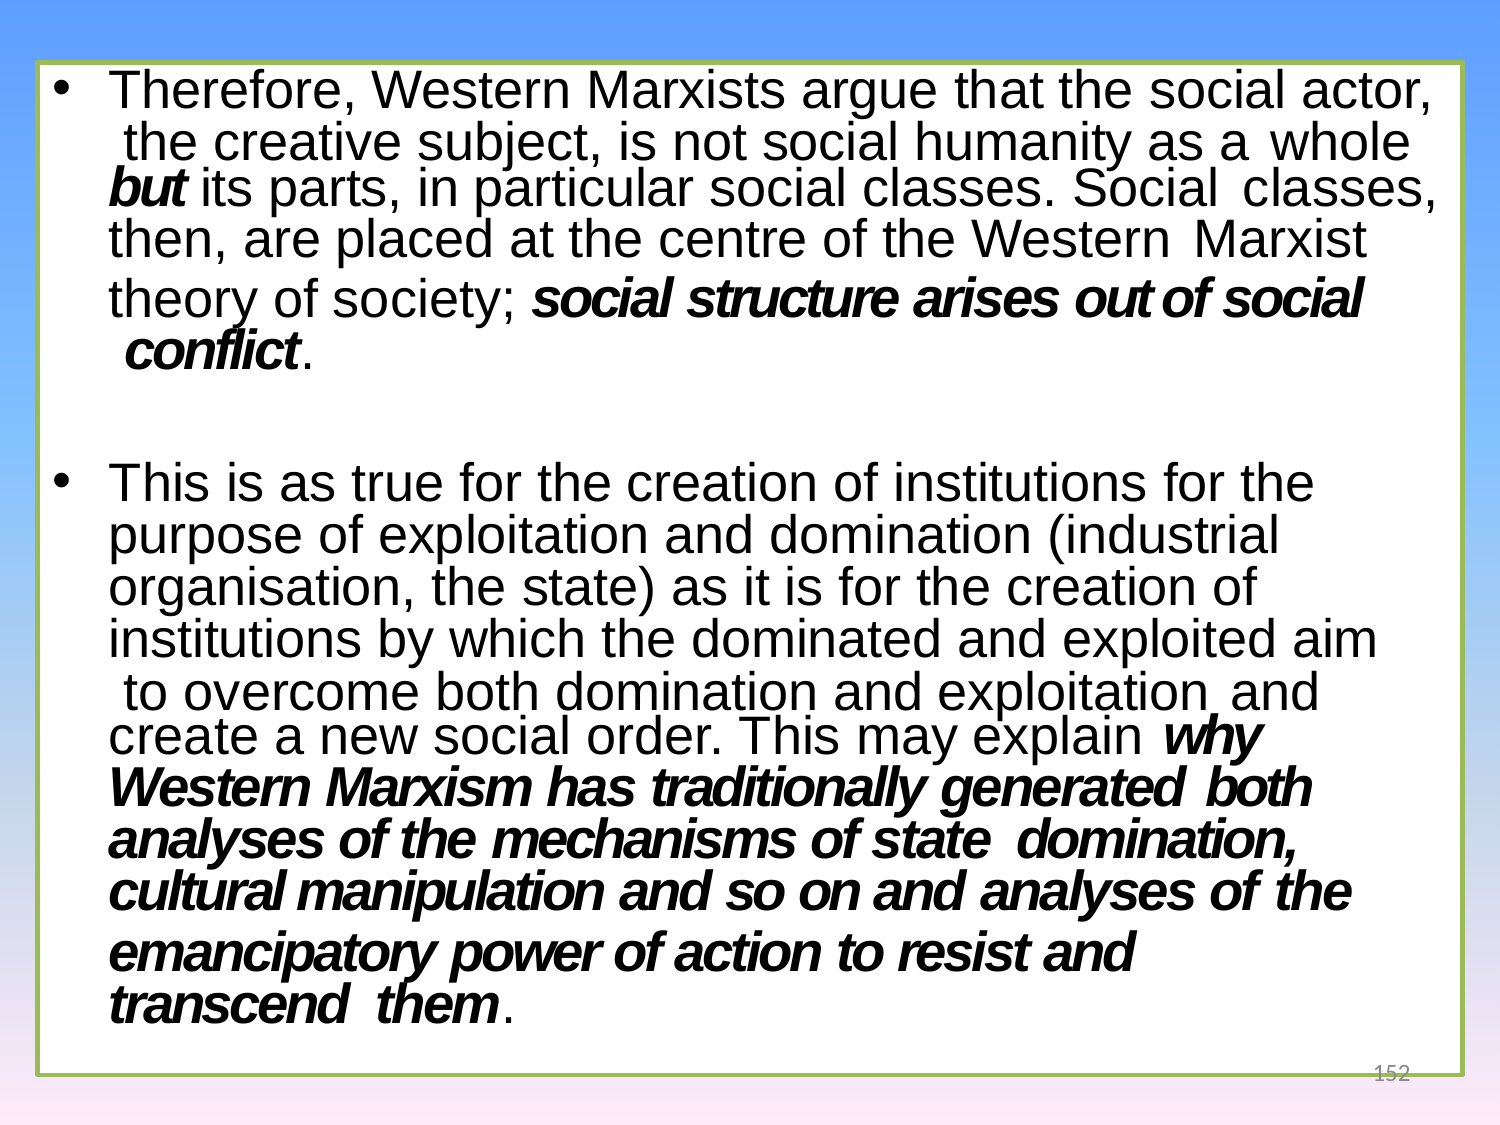

Therefore, Western Marxists argue that the social actor,  the creative subject, is not social humanity as a whole
but its parts, in particular social classes. Social classes,
then, are placed at the centre of the Western Marxist
theory of society; social structure arises out of social  conflict.

This is as true for the creation of institutions for the  purpose of exploitation and domination (industrial  organisation, the state) as it is for the creation of  institutions by which the dominated and exploited aim  to overcome both domination and exploitation and
create a new social order. This may explain why
Western Marxism has traditionally generated both
analyses of the mechanisms of state domination,
cultural manipulation and so on and analyses of the
emancipatory power of action to resist and transcend  them.

152